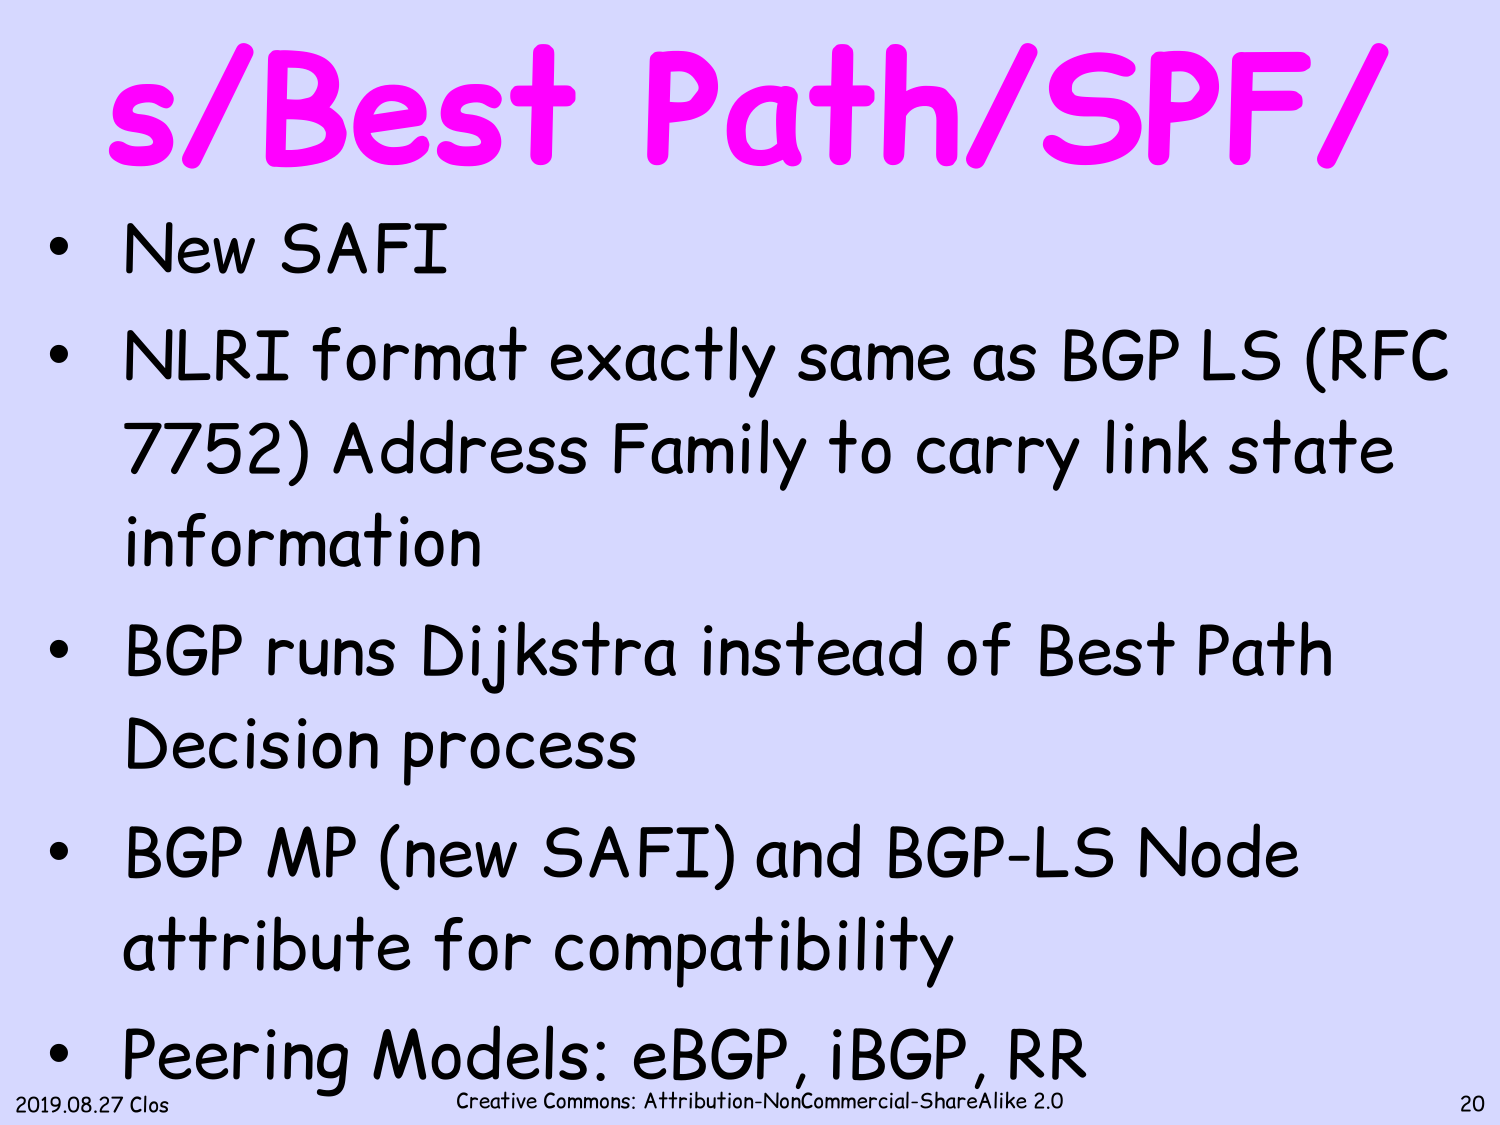

# s/Best Path/SPF/
New SAFI
NLRI format exactly same as BGP LS (RFC 7752) Address Family to carry link state information
BGP runs Dijkstra instead of Best Path Decision process
BGP MP (new SAFI) and BGP-LS Node attribute for compatibility
Peering Models: eBGP, iBGP, RR
20
2019.08.27 Clos
Creative Commons: Attribution-NonCommercial-ShareAlike 2.0